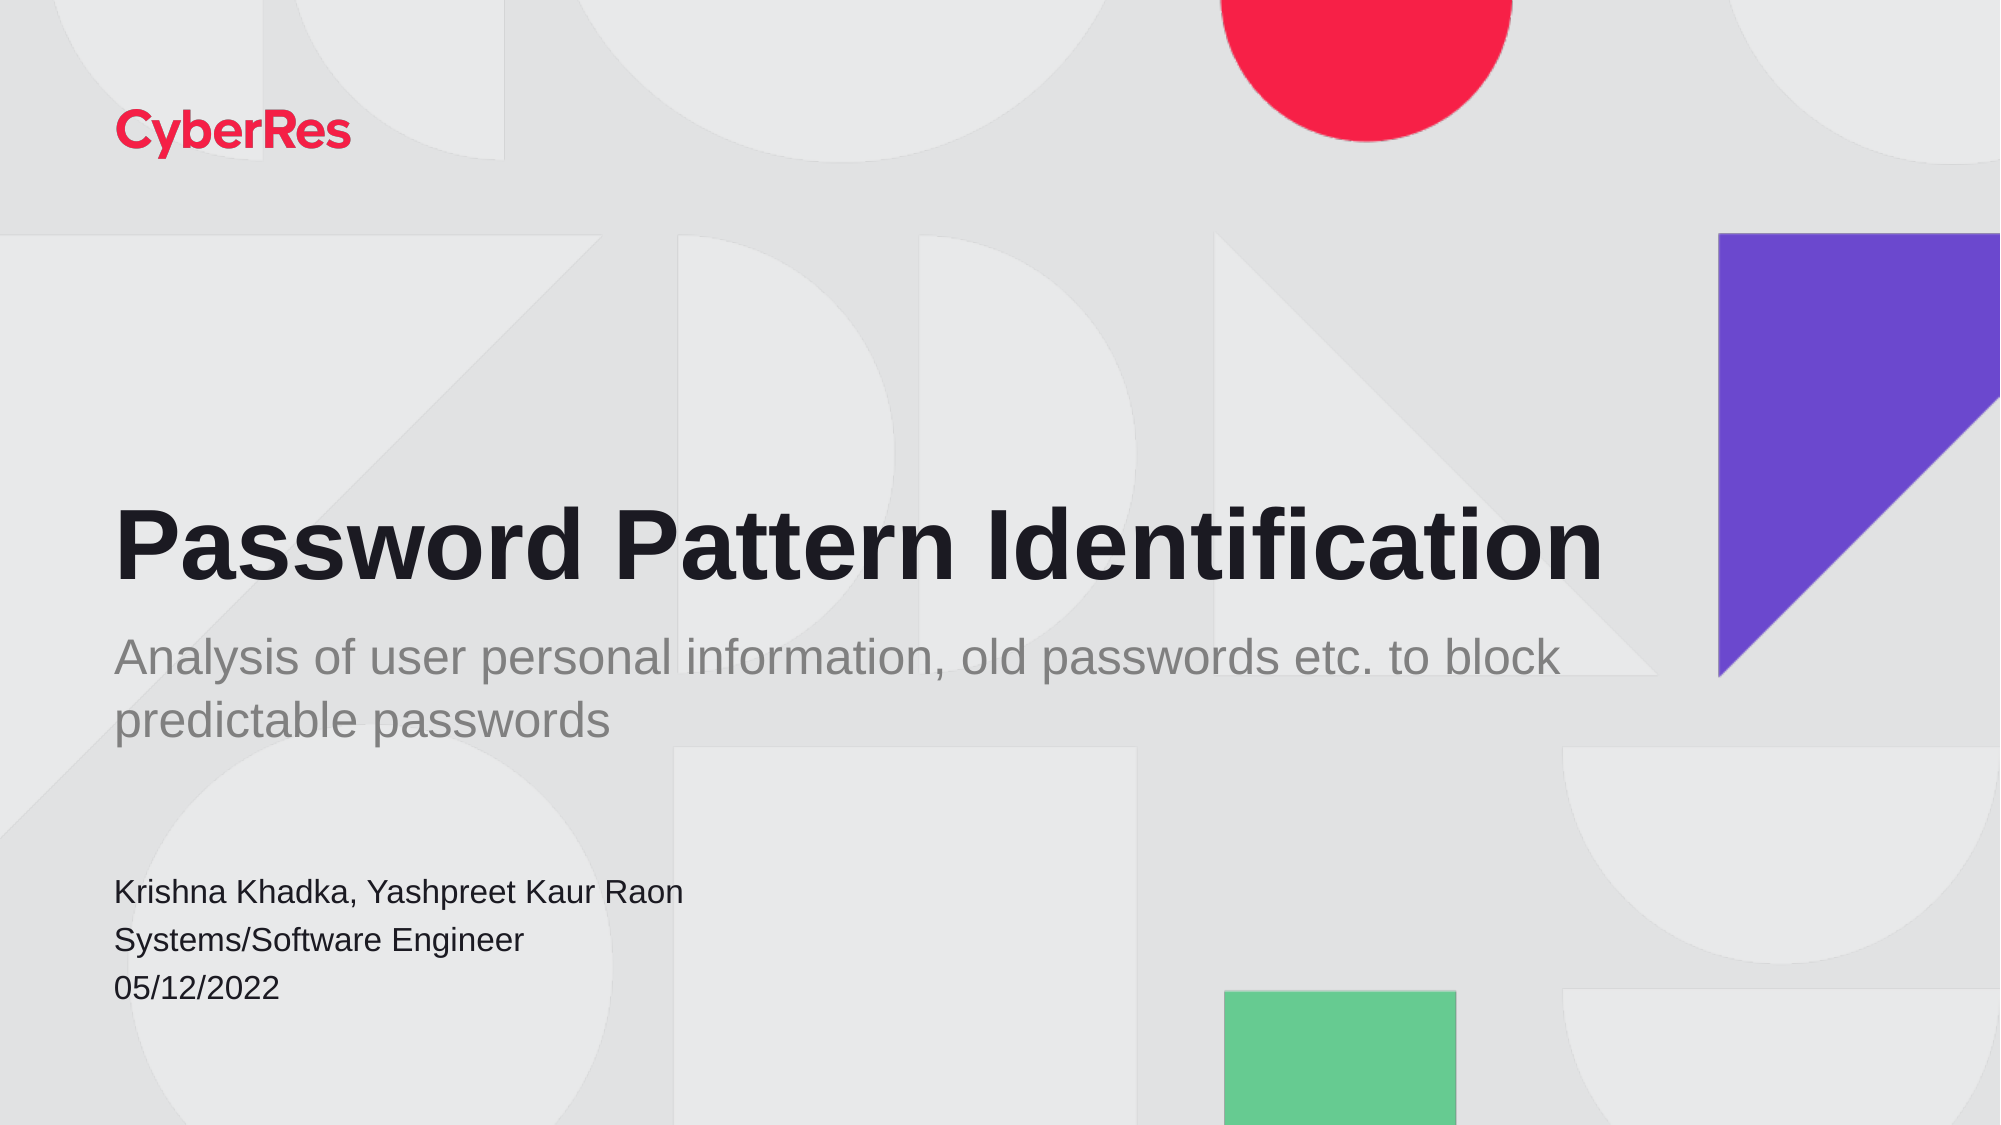

# Password Pattern Identification
Analysis of user personal information, old passwords etc. to block predictable passwords
Krishna Khadka, Yashpreet Kaur Raon
Systems/Software Engineer
05/12/2022